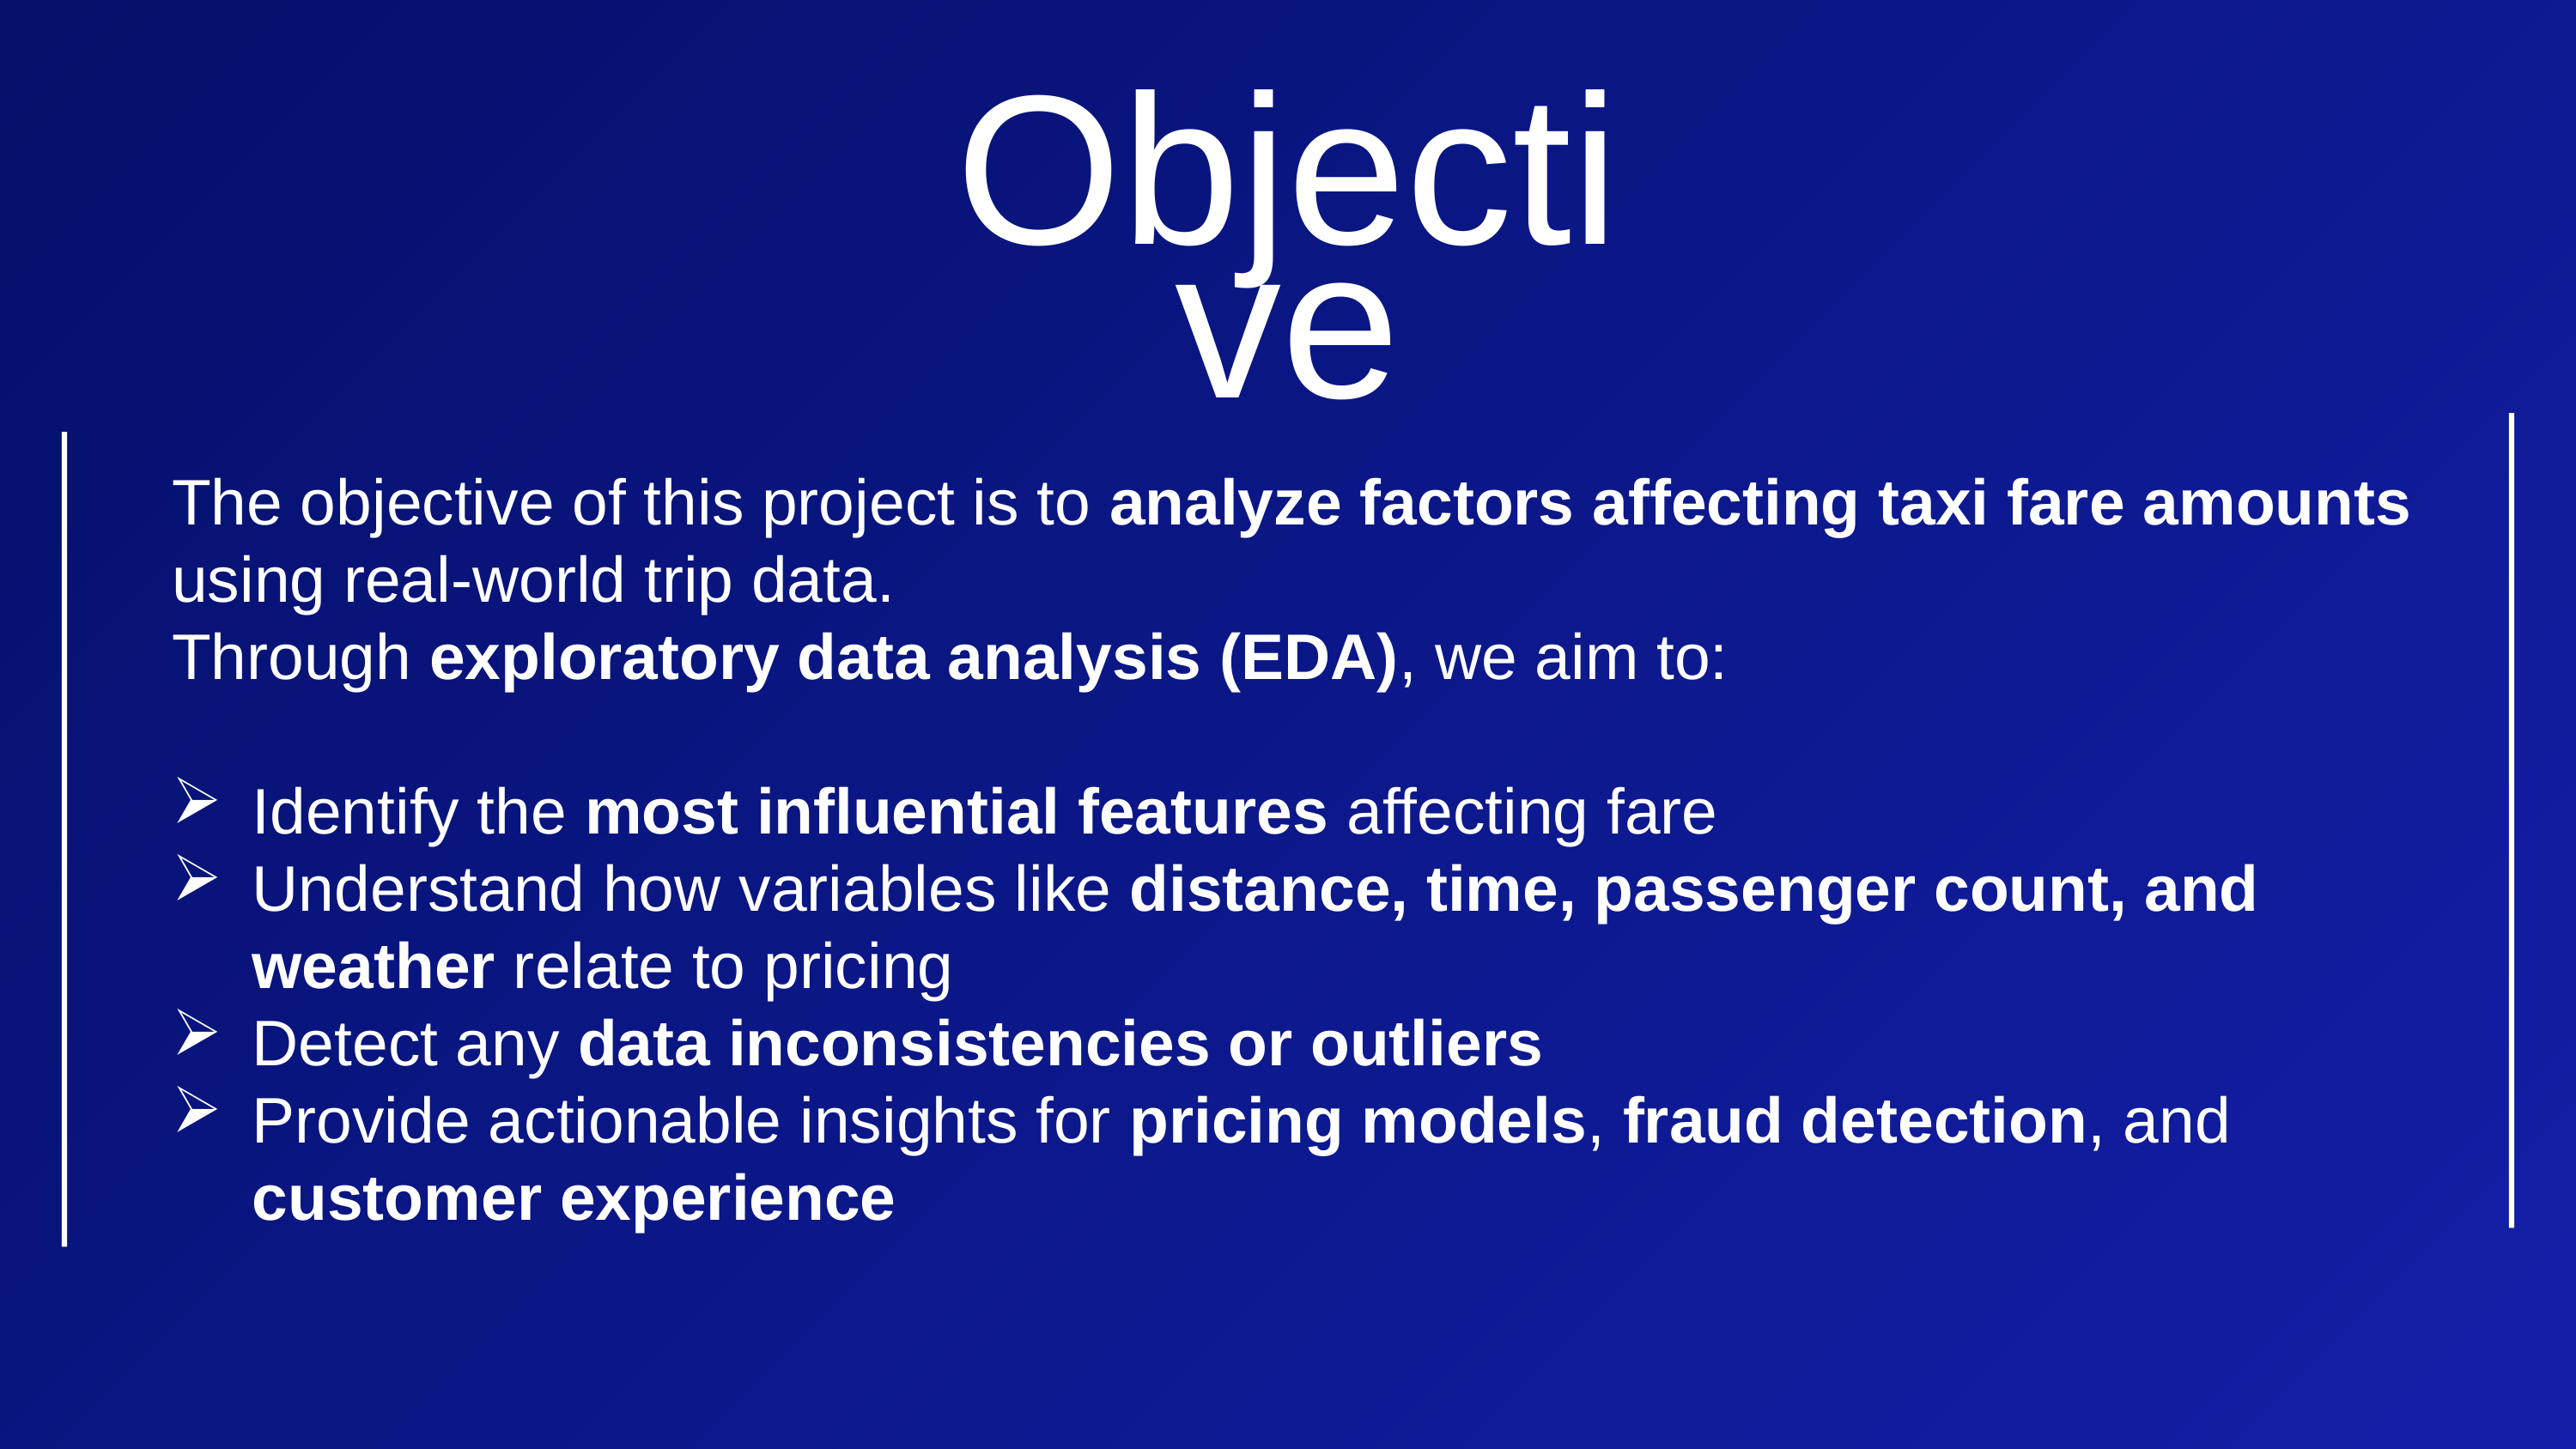

Objective

The objective of this project is to analyze factors affecting taxi fare amounts using real-world trip data.
Through exploratory data analysis (EDA), we aim to:

Identify the most influential features affecting fare
Understand how variables like distance, time, passenger count, and weather relate to pricing
Detect any data inconsistencies or outliers
Provide actionable insights for pricing models, fraud detection, and customer experience